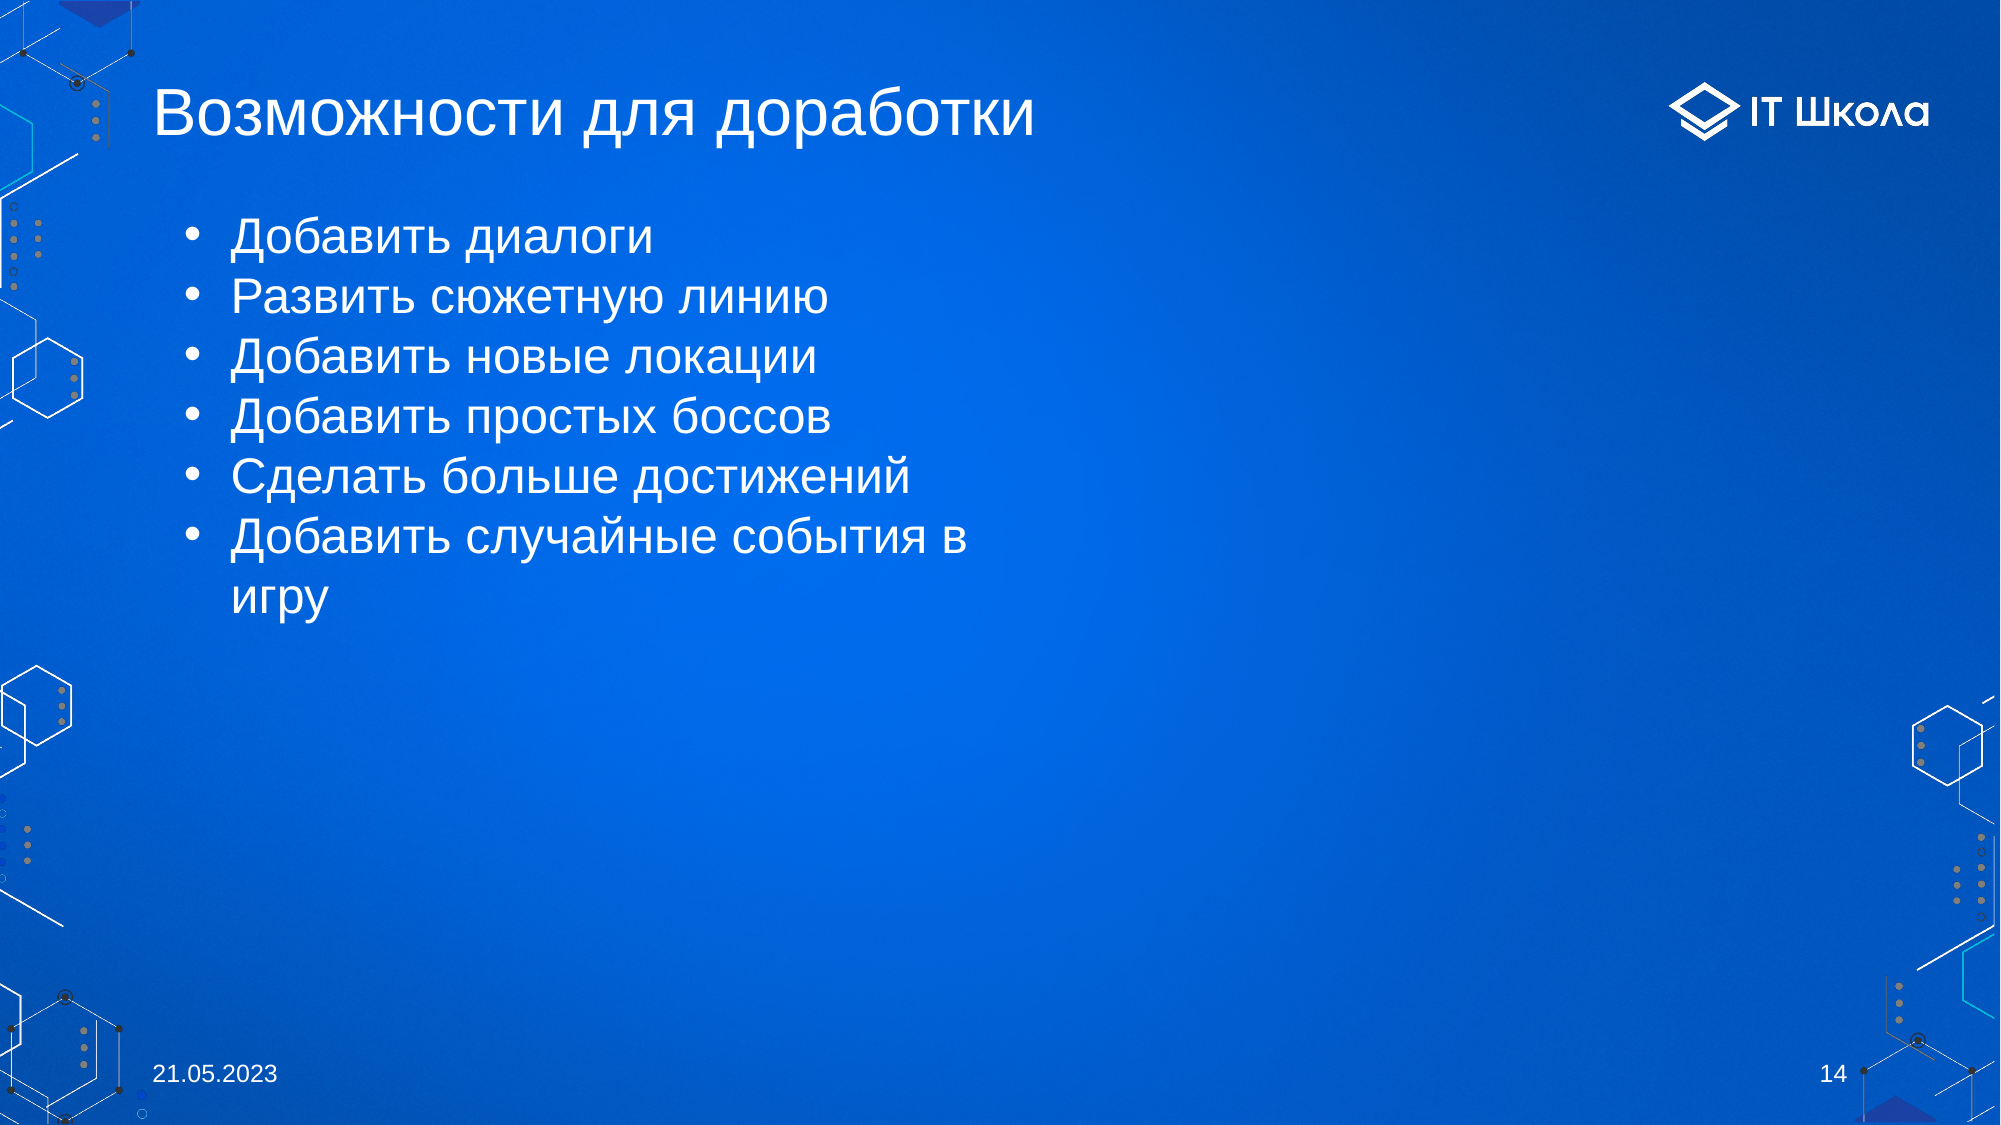

# Возможности для доработки
Добавить диалоги
Развить сюжетную линию
Добавить новые локации
Добавить простых боссов
Сделать больше достижений
Добавить случайные события в игру
21.05.2023
14